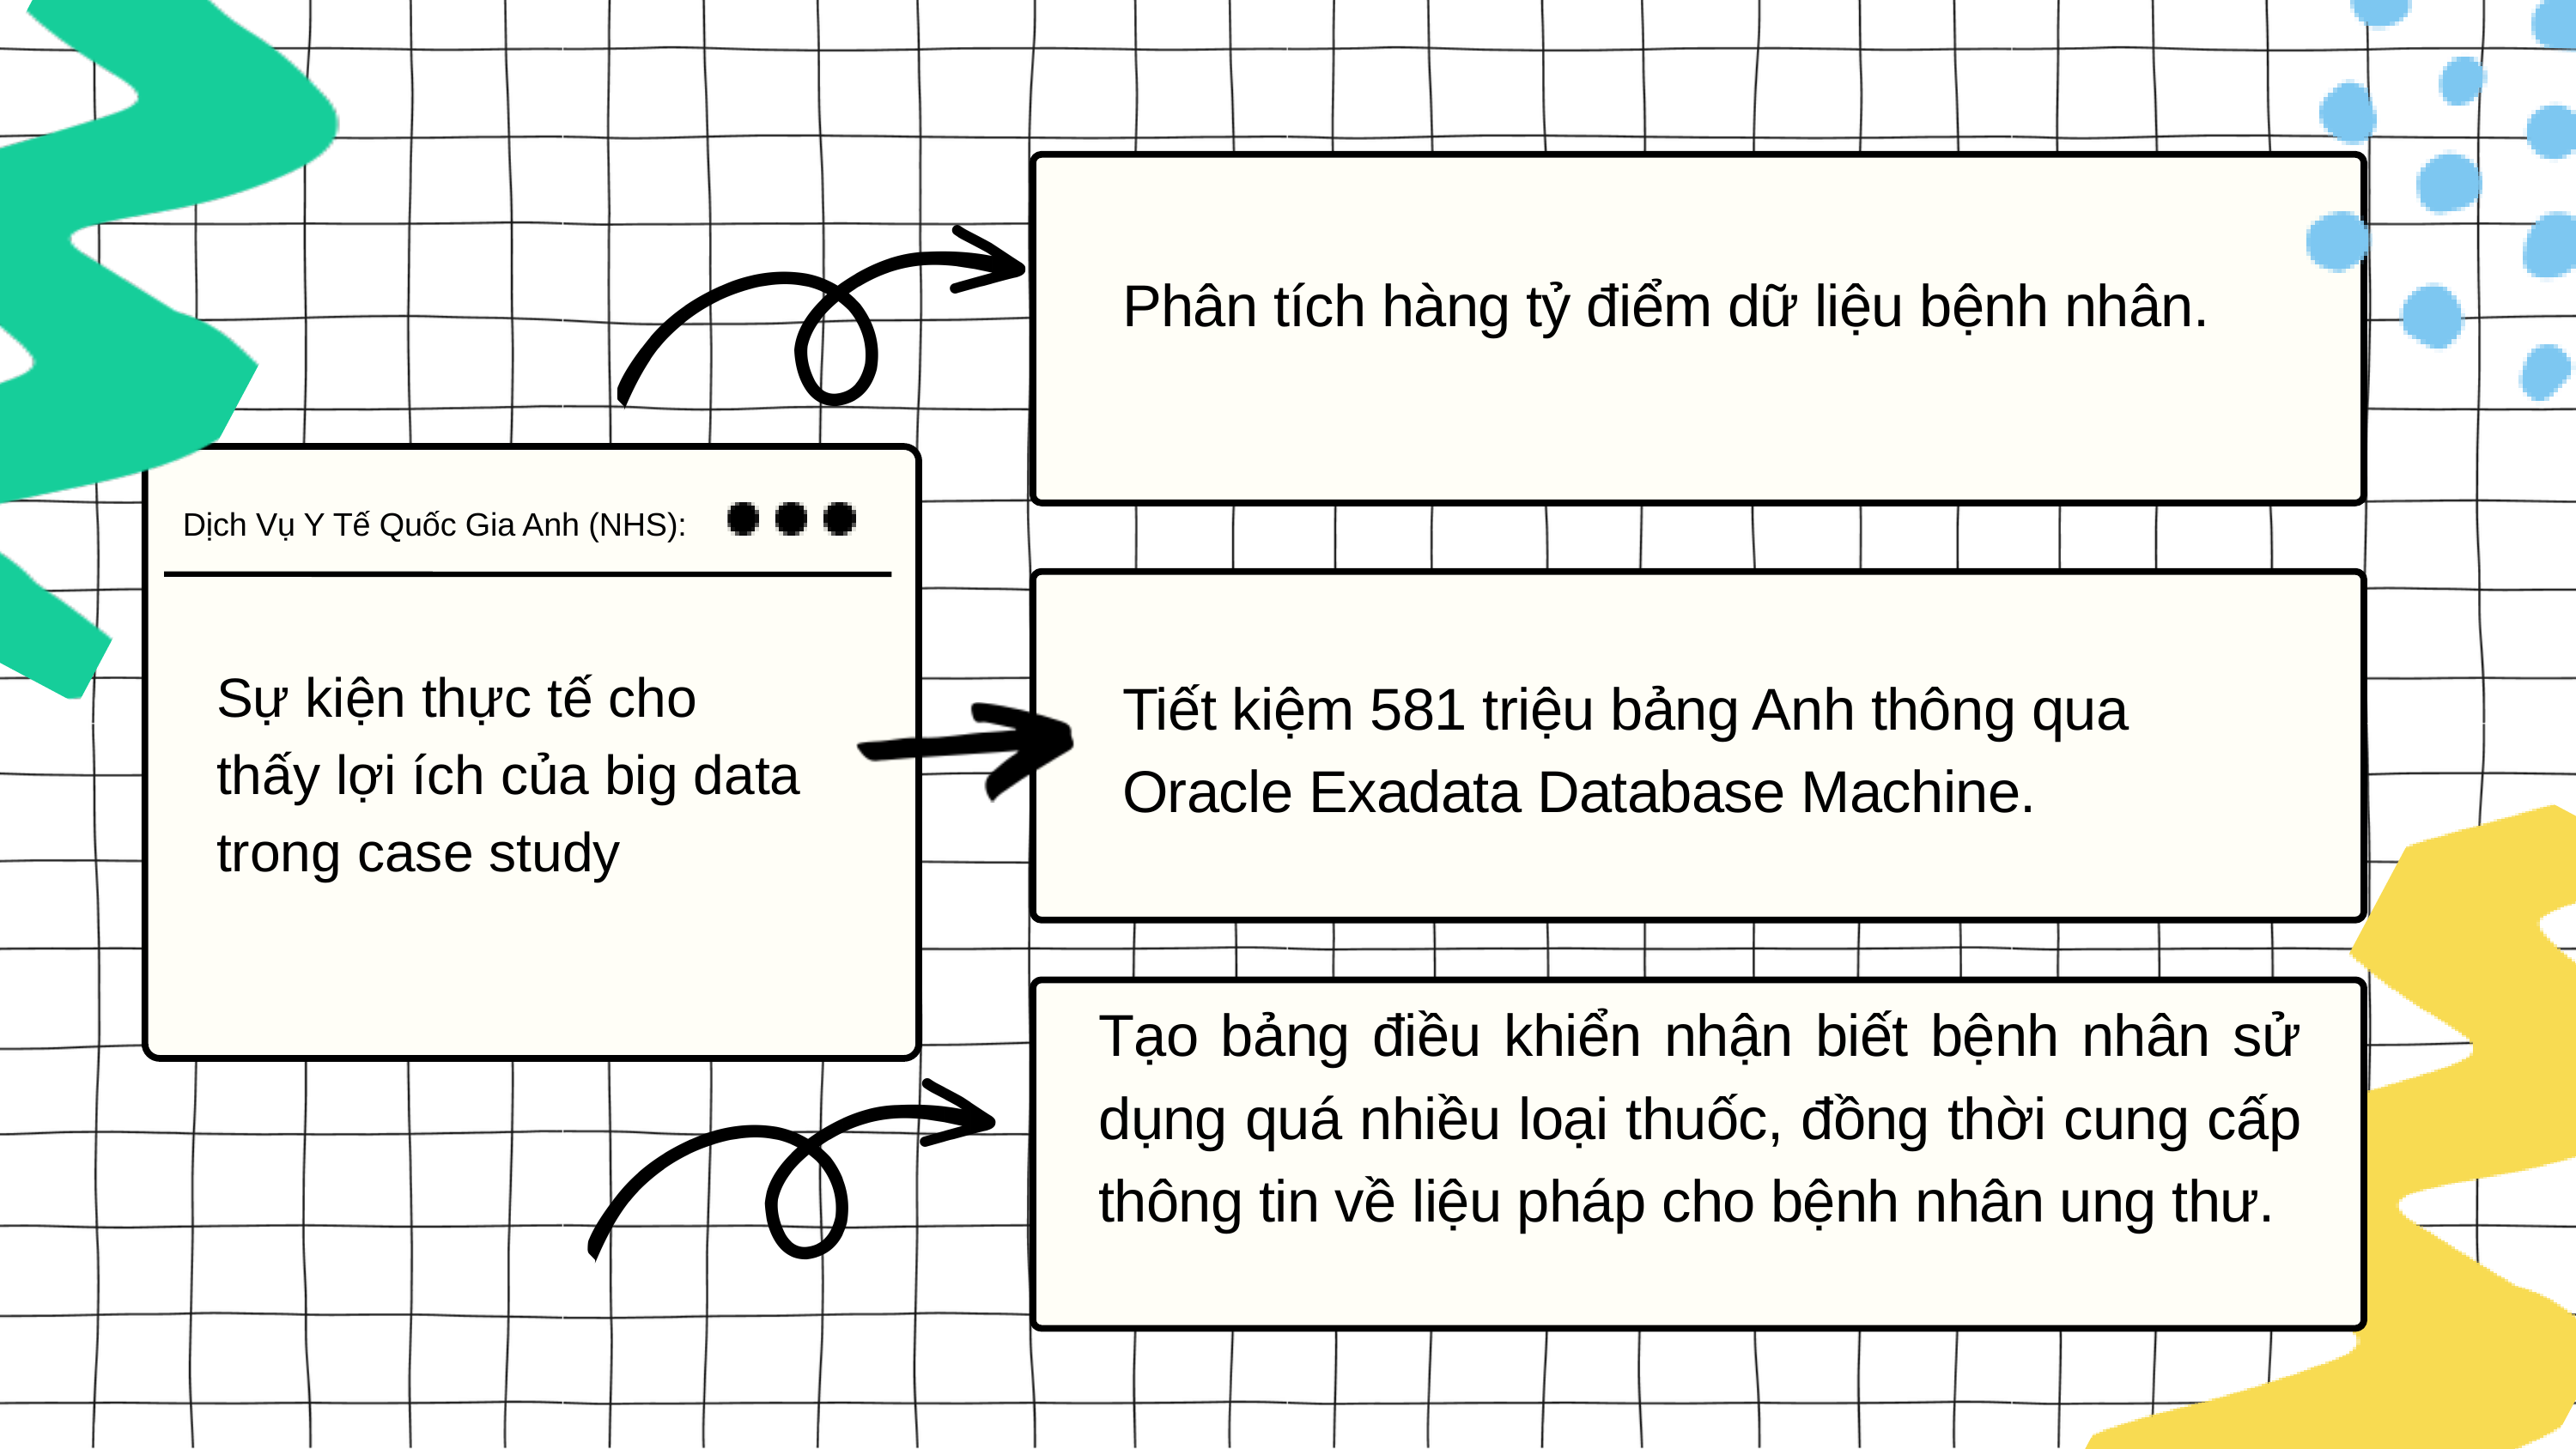

Phân tích hàng tỷ điểm dữ liệu bệnh nhân.

Dịch Vụ Y Tế Quốc Gia Anh (NHS):

Sự kiện thực tế cho thấy lợi ích của big data trong case study
Tiết kiệm 581 triệu bảng Anh thông qua Oracle Exadata Database Machine.

Tạo bảng điều khiển nhận biết bệnh nhân sử dụng quá nhiều loại thuốc, đồng thời cung cấp thông tin về liệu pháp cho bệnh nhân ung thư.